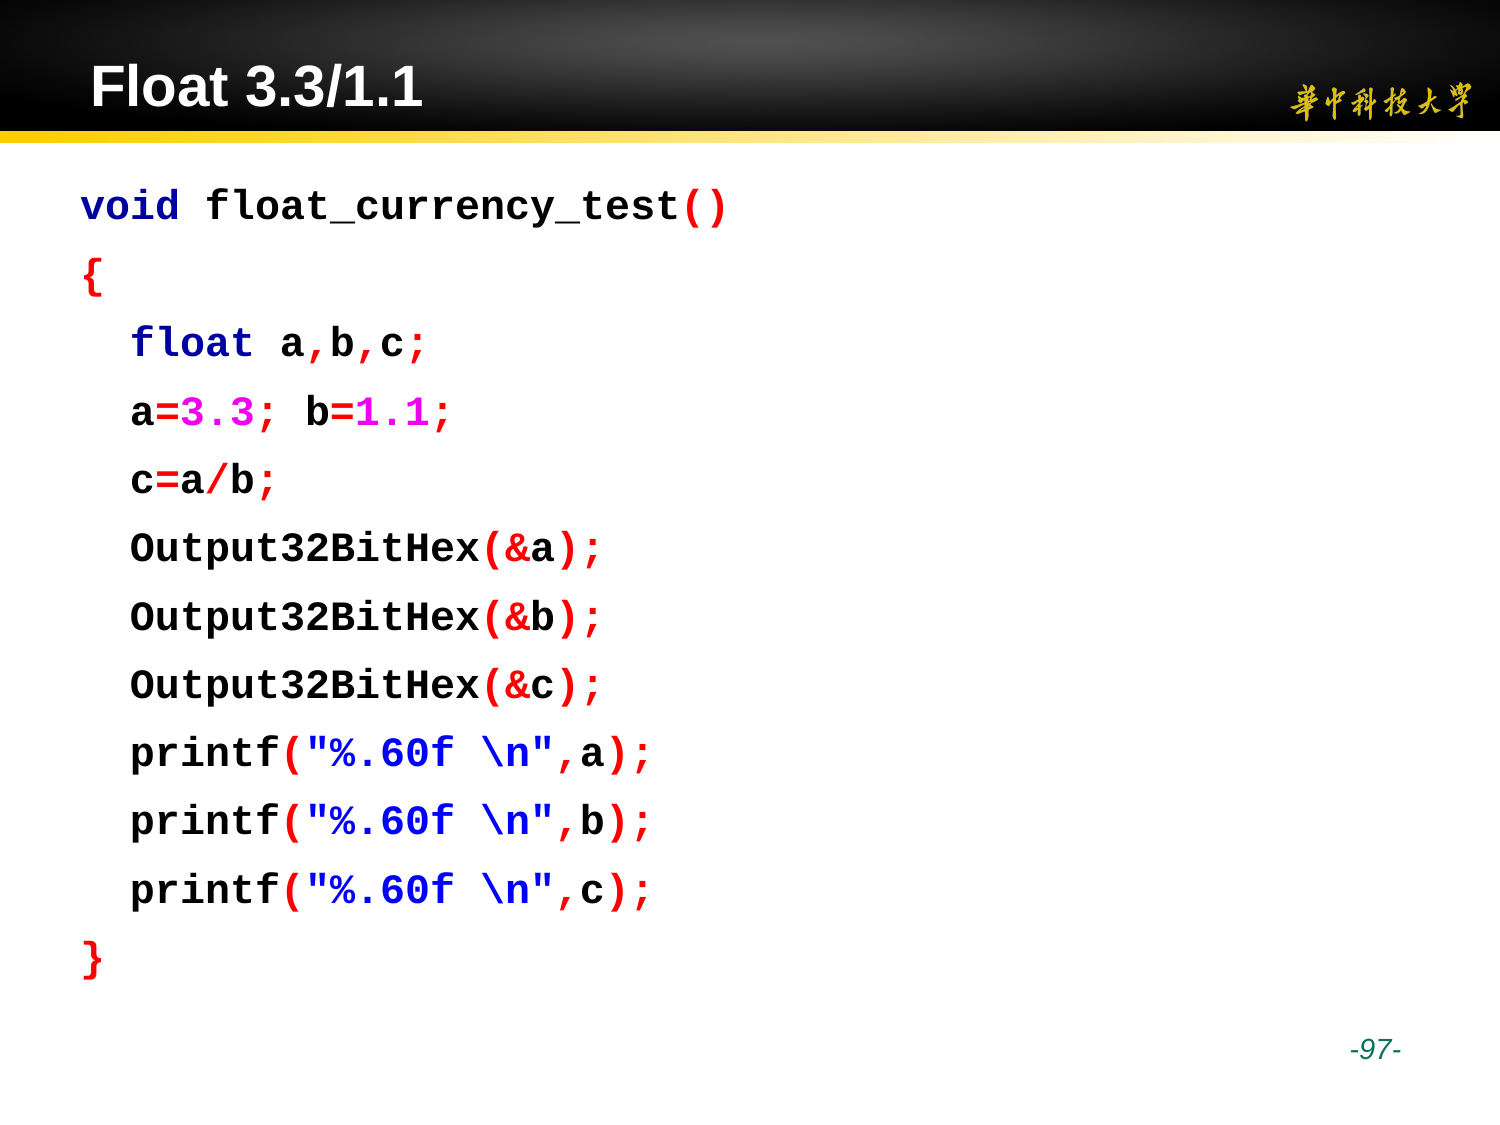

# Float 3.3/1.1
void float_currency_test()
{
  float a,b,c;
  a=3.3; b=1.1;
  c=a/b;
  Output32BitHex(&a);
  Output32BitHex(&b);
  Output32BitHex(&c);
  printf("%.60f \n",a);
  printf("%.60f \n",b);
  printf("%.60f \n",c);
}
 -97-